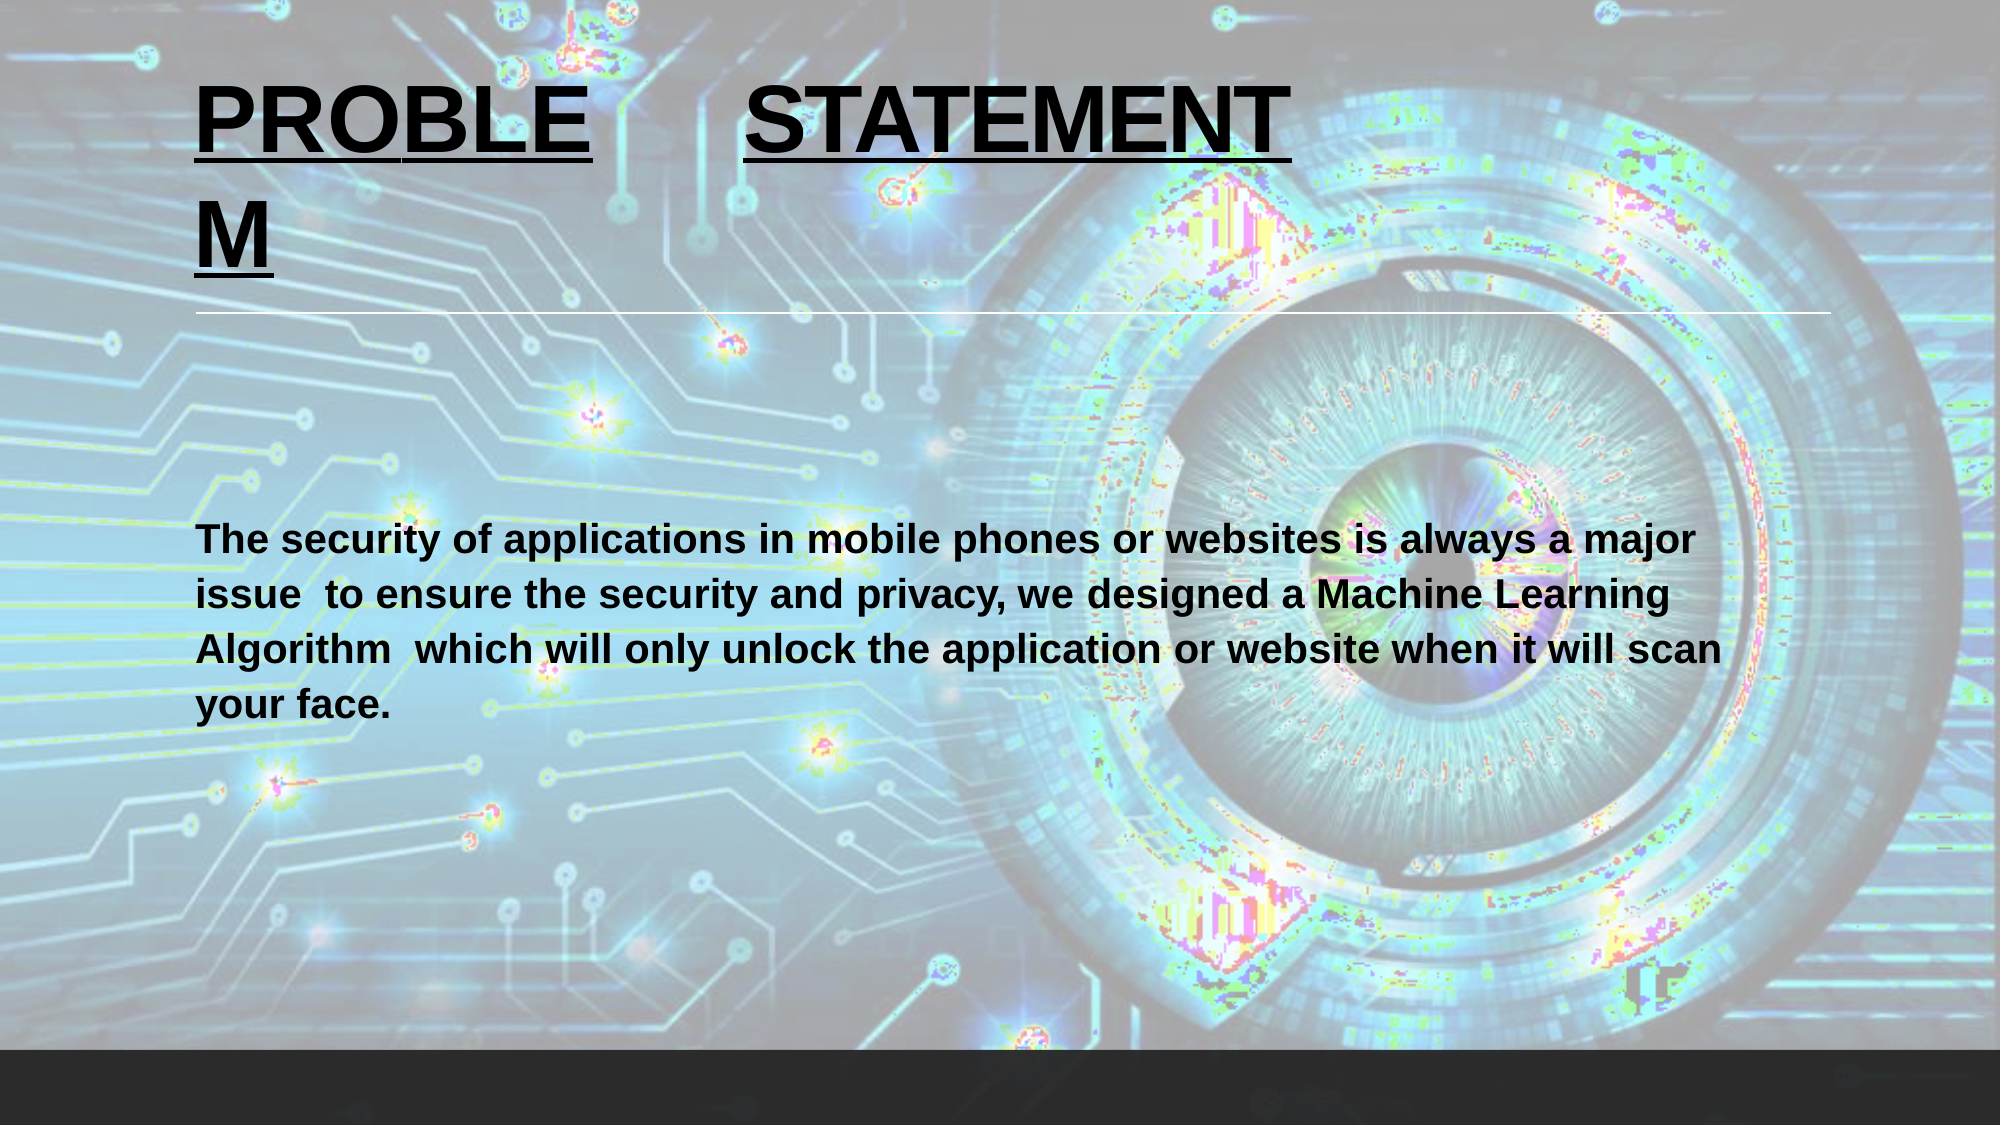

# PROBLEM
STATEMENT

The security of applications in mobile phones or websites is always a major issue  to ensure the security and privacy, we designed a Machine Learning Algorithm  which will only unlock the application or website when it will scan your face.